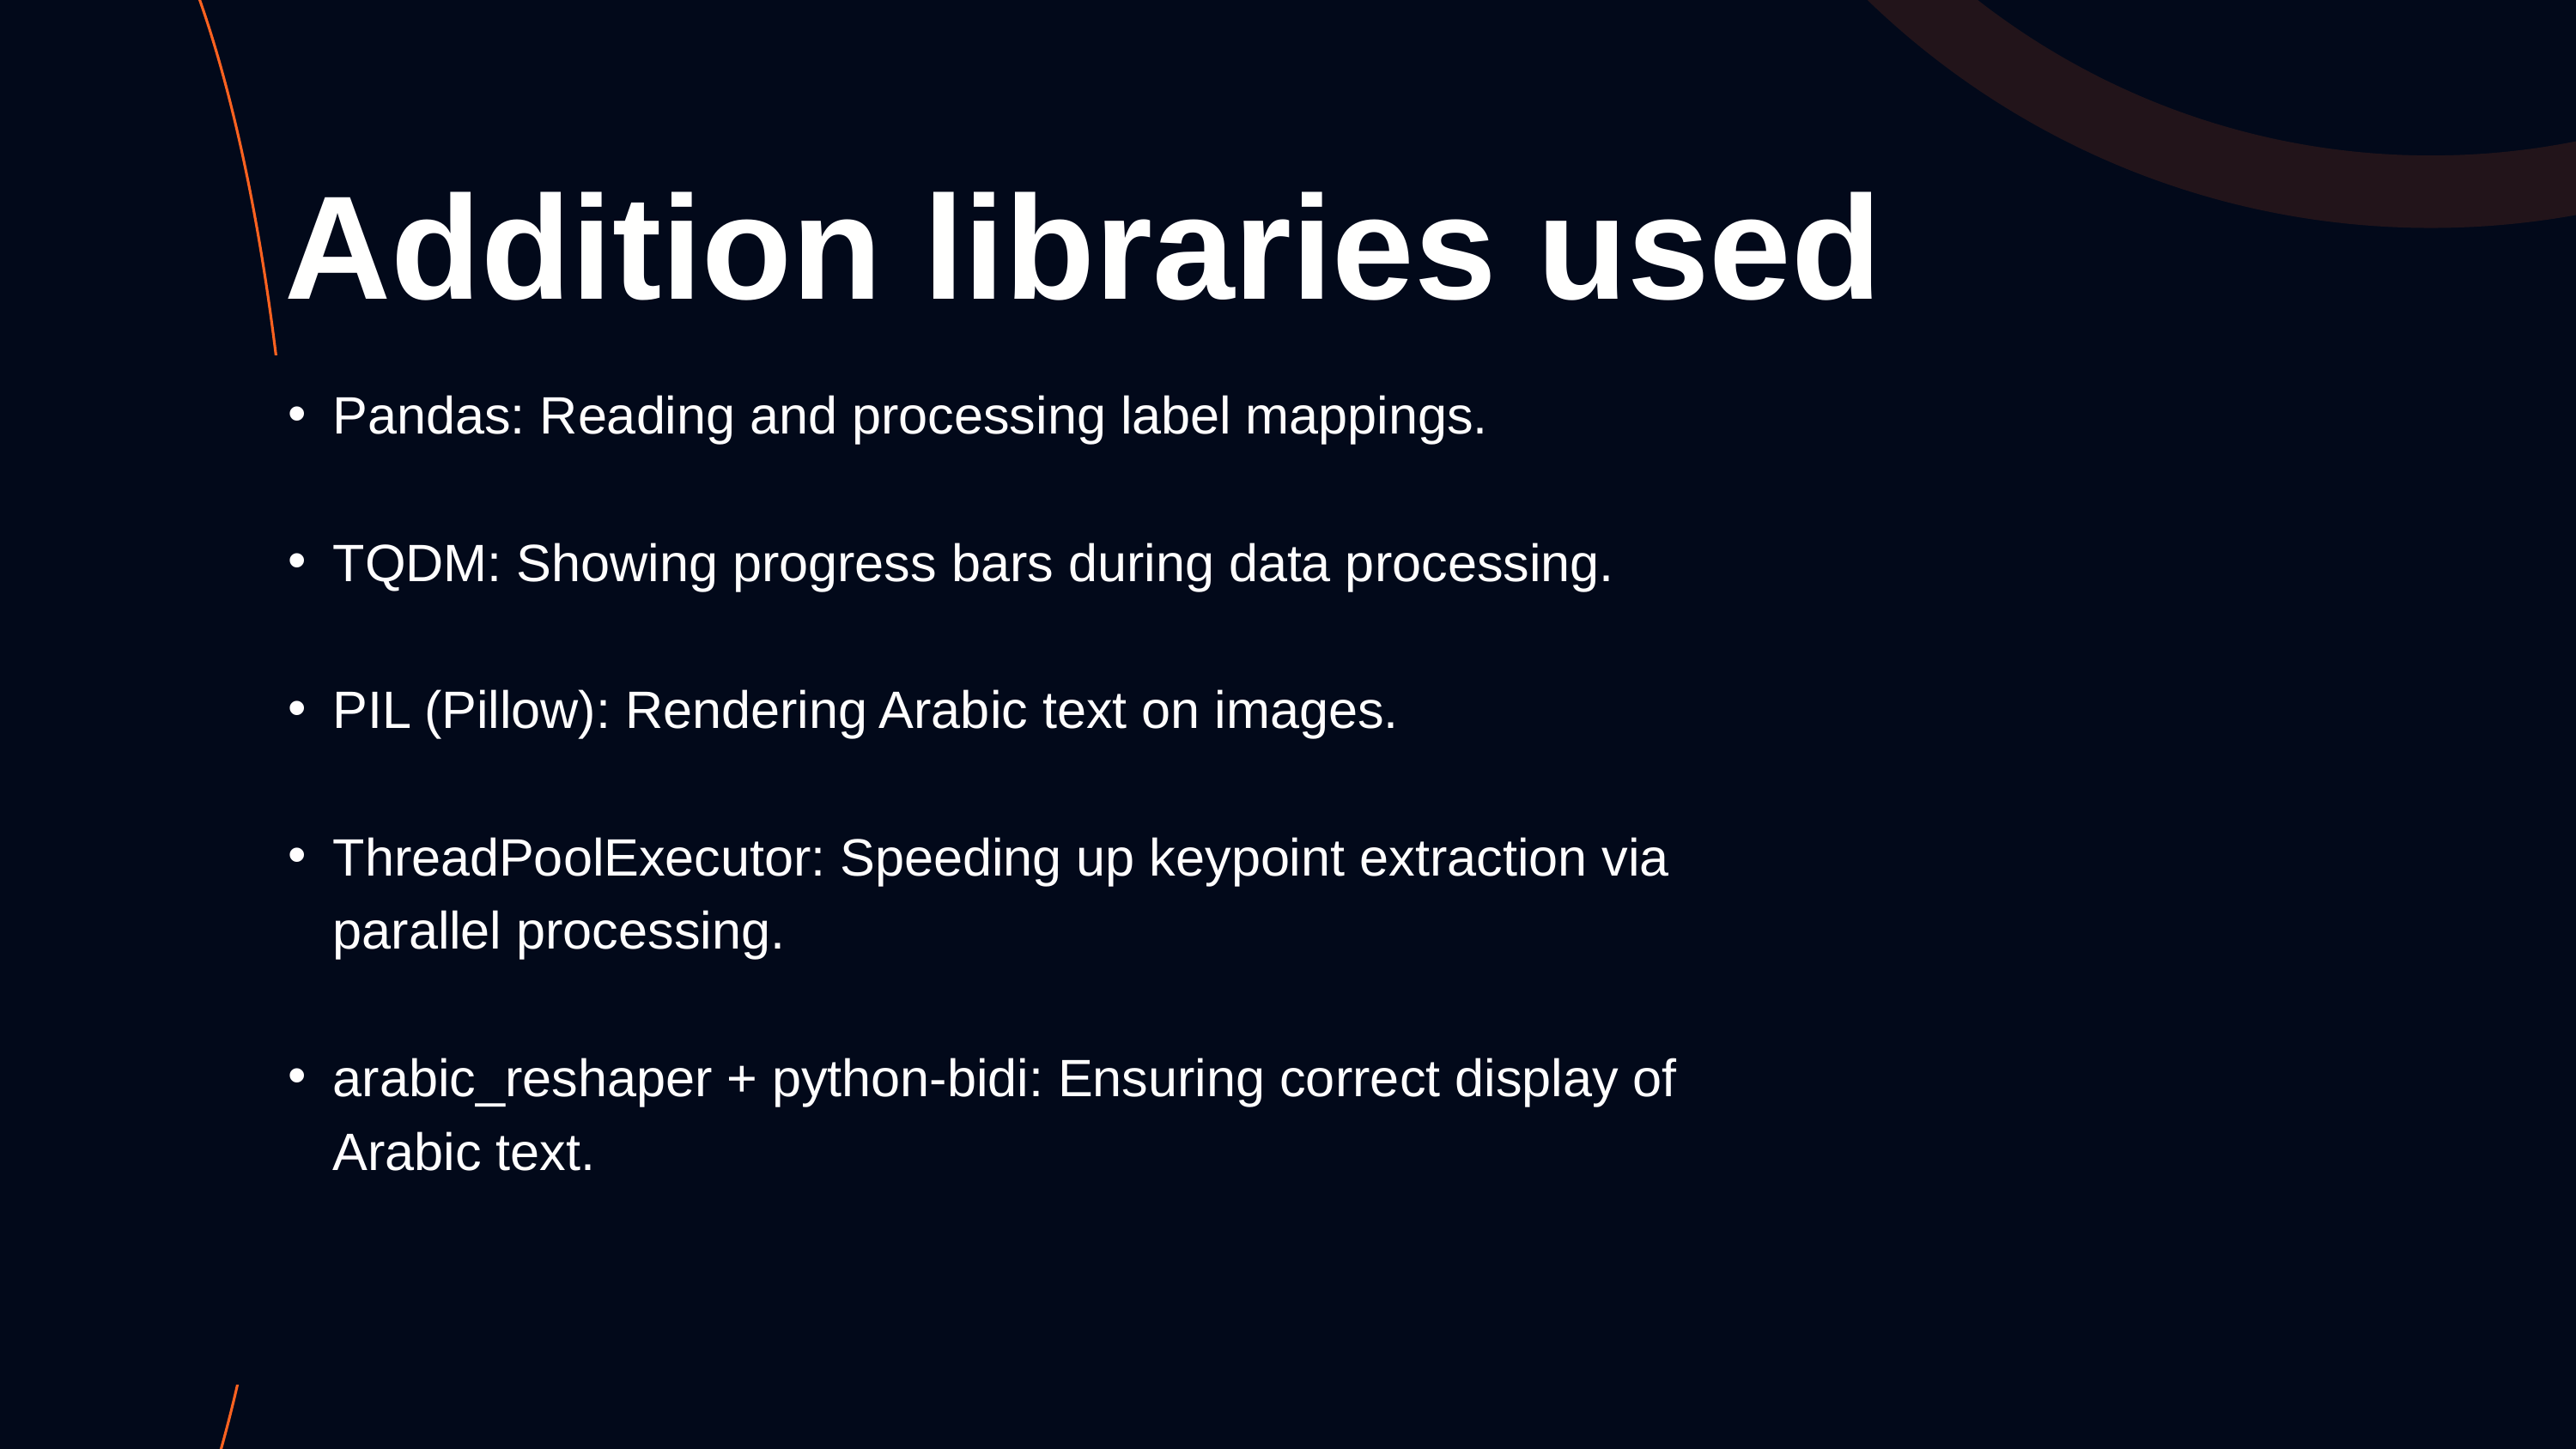

Addition libraries used

Pandas: Reading and processing label mappings.

TQDM: Showing progress bars during data processing.

PIL (Pillow): Rendering Arabic text on images.

ThreadPoolExecutor: Speeding up keypoint extraction via parallel processing.

arabic_reshaper + python-bidi: Ensuring correct display of Arabic text.